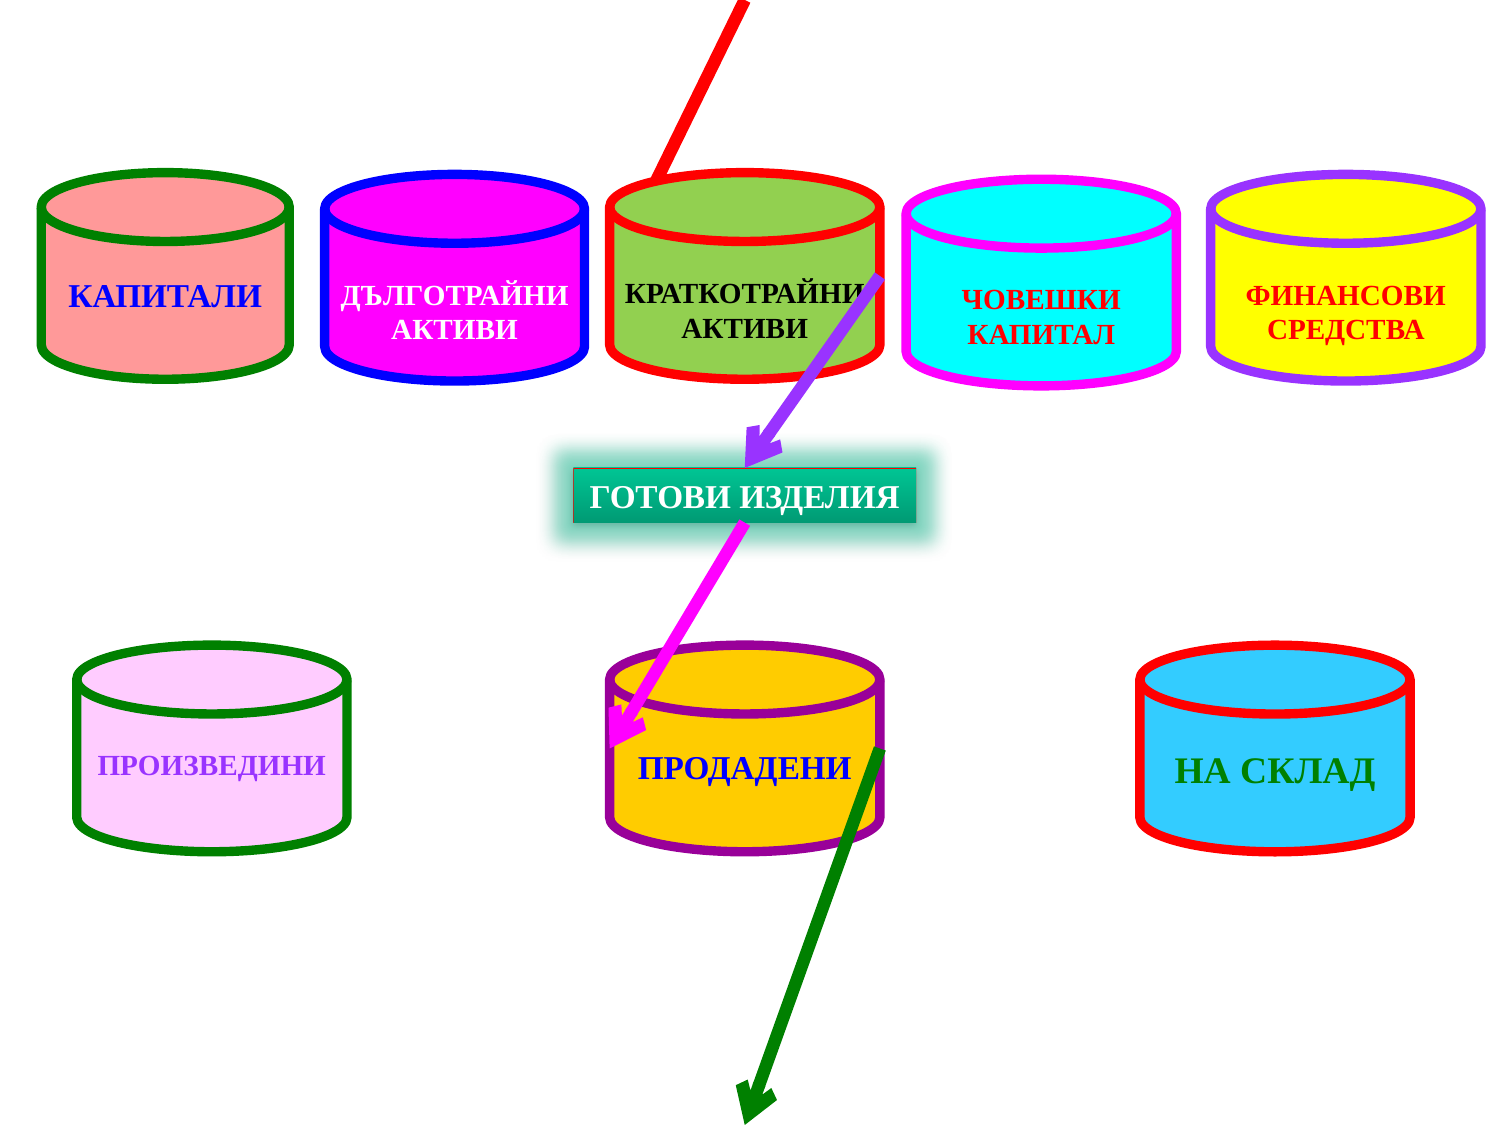

КАПИТАЛИ

КРАТКОТРАЙНИ АКТИВИ

ДЪЛГОТРАЙНИ АКТИВИ

ФИНАНСОВИ СРЕДСТВА

ЧОВЕШКИ КАПИТАЛ
ГОТОВИ ИЗДЕЛИЯ

ПРОИЗВЕДИНИ

ПРОДАДЕНИ

НА СКЛАД